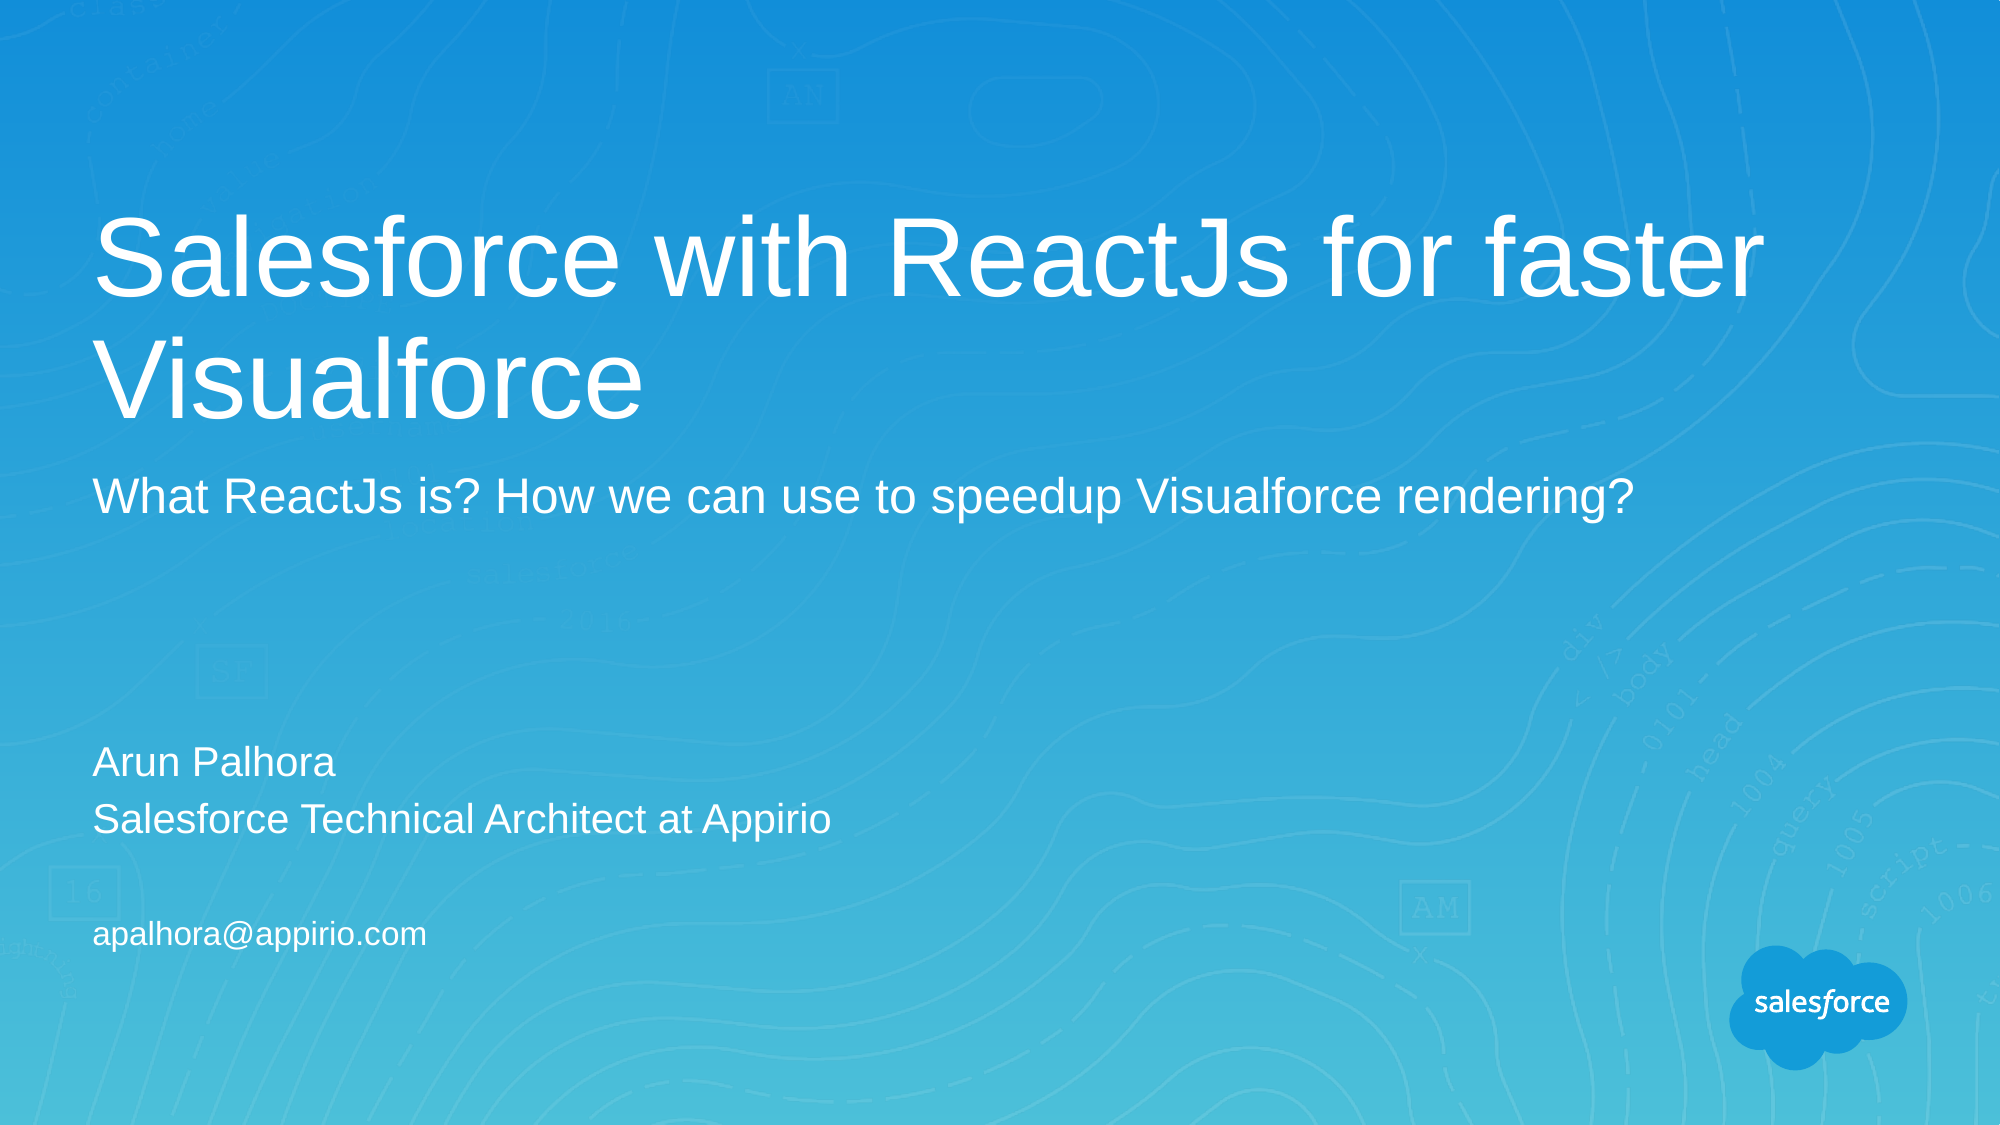

# Salesforce with ReactJs for faster Visualforce
What ReactJs is? How we can use to speedup Visualforce rendering?
Arun Palhora
Salesforce Technical Architect at Appirio
apalhora@appirio.com